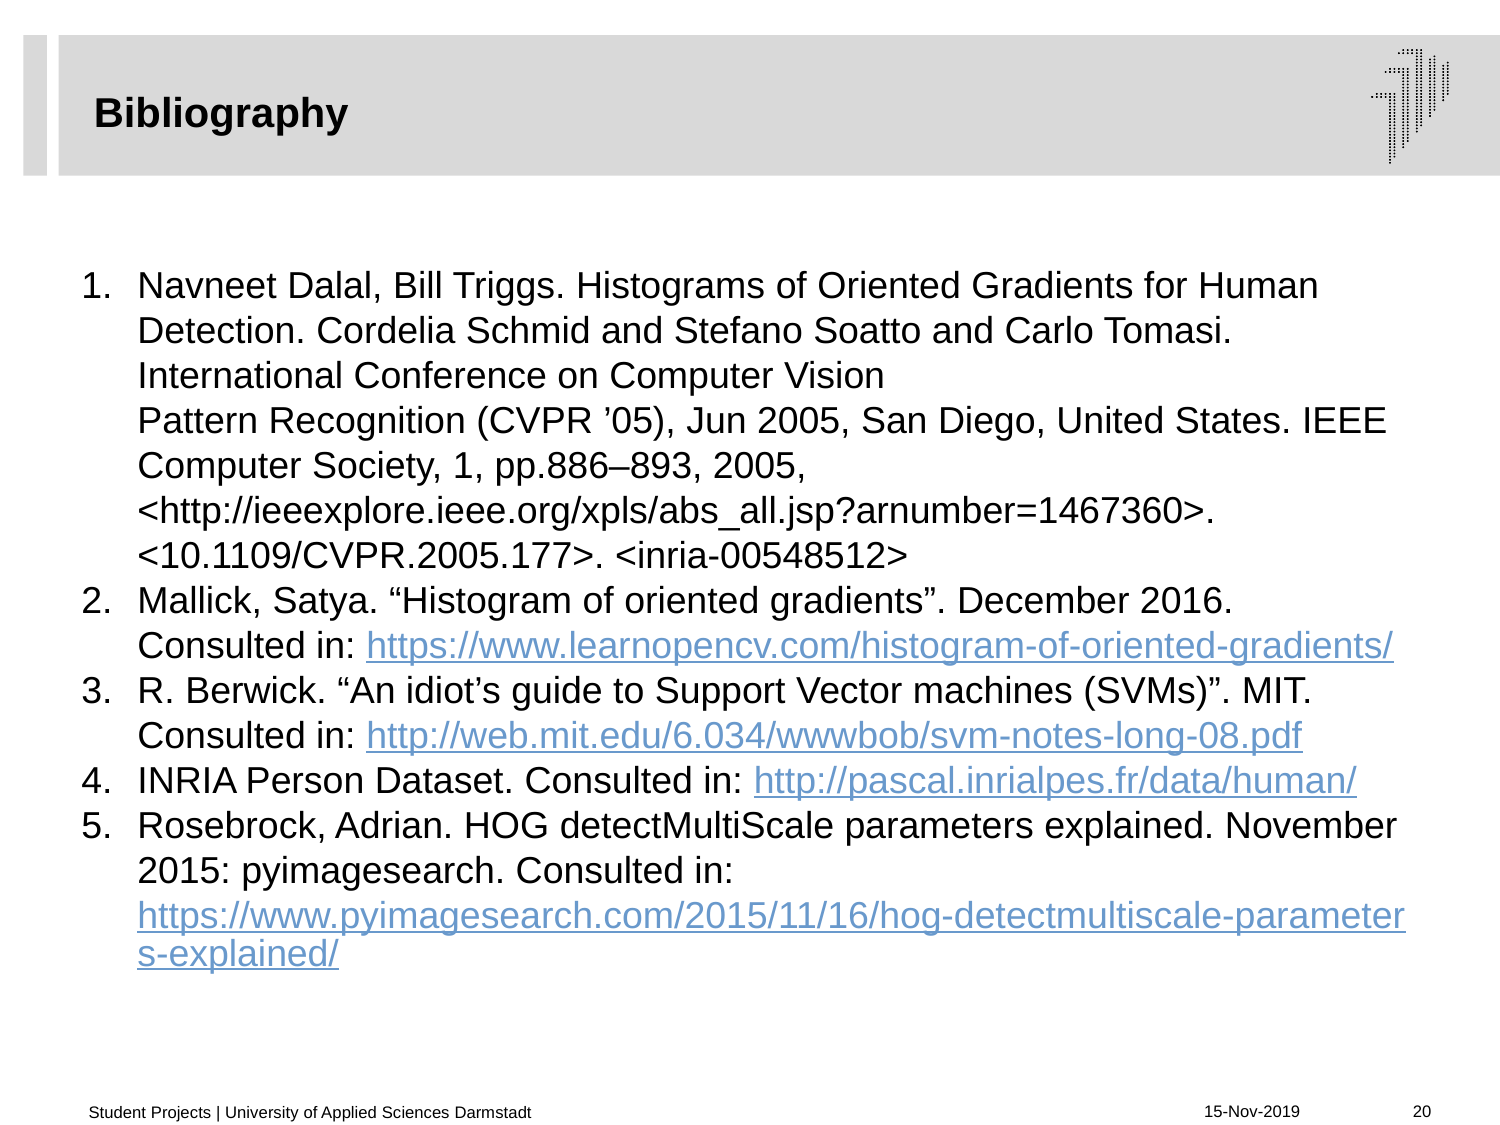

# Bibliography
Navneet Dalal, Bill Triggs. Histograms of Oriented Gradients for Human Detection. Cordelia Schmid and Stefano Soatto and Carlo Tomasi. International Conference on Computer Vision
Pattern Recognition (CVPR ’05), Jun 2005, San Diego, United States. IEEE Computer Society, 1, pp.886–893, 2005, <http://ieeexplore.ieee.org/xpls/abs_all.jsp?arnumber=1467360>.
<10.1109/CVPR.2005.177>. <inria-00548512>
Mallick, Satya. “Histogram of oriented gradients”. December 2016. Consulted in: https://www.learnopencv.com/histogram-of-oriented-gradients/
R. Berwick. “An idiot’s guide to Support Vector machines (SVMs)”. MIT. Consulted in: http://web.mit.edu/6.034/wwwbob/svm-notes-long-08.pdf
INRIA Person Dataset. Consulted in: http://pascal.inrialpes.fr/data/human/
Rosebrock, Adrian. HOG detectMultiScale parameters explained. November 2015: pyimagesearch. Consulted in:  https://www.pyimagesearch.com/2015/11/16/hog-detectmultiscale-parameters-explained/

Student Projects | University of Applied Sciences Darmstadt
15-Nov-2019
20